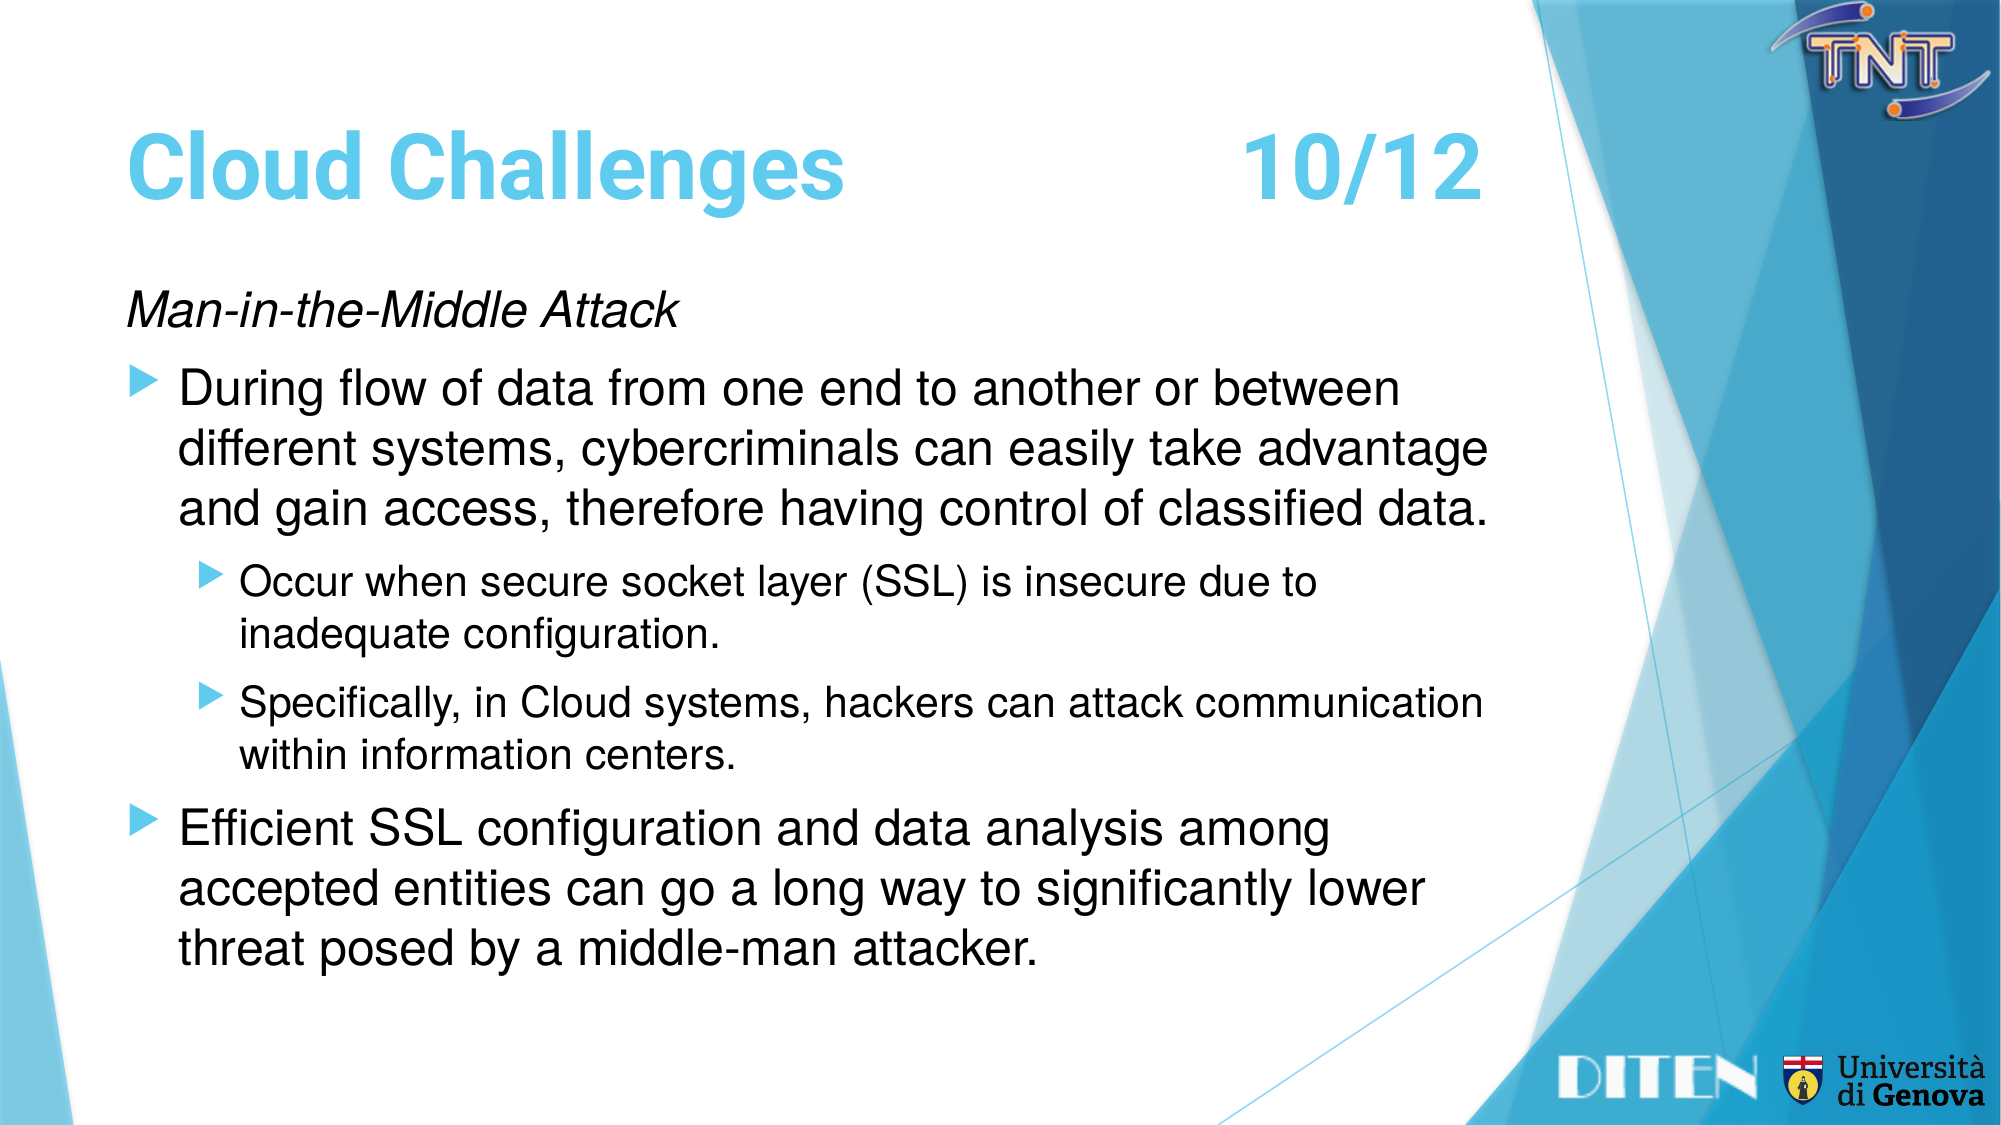

# Cloud Challenges	10/12
Man-in-the-Middle Attack
During flow of data from one end to another or between different systems, cybercriminals can easily take advantage and gain access, therefore having control of classified data.
Occur when secure socket layer (SSL) is insecure due to inadequate configuration.
Specifically, in Cloud systems, hackers can attack communication within information centers.
Efficient SSL configuration and data analysis among accepted entities can go a long way to significantly lower threat posed by a middle-man attacker.